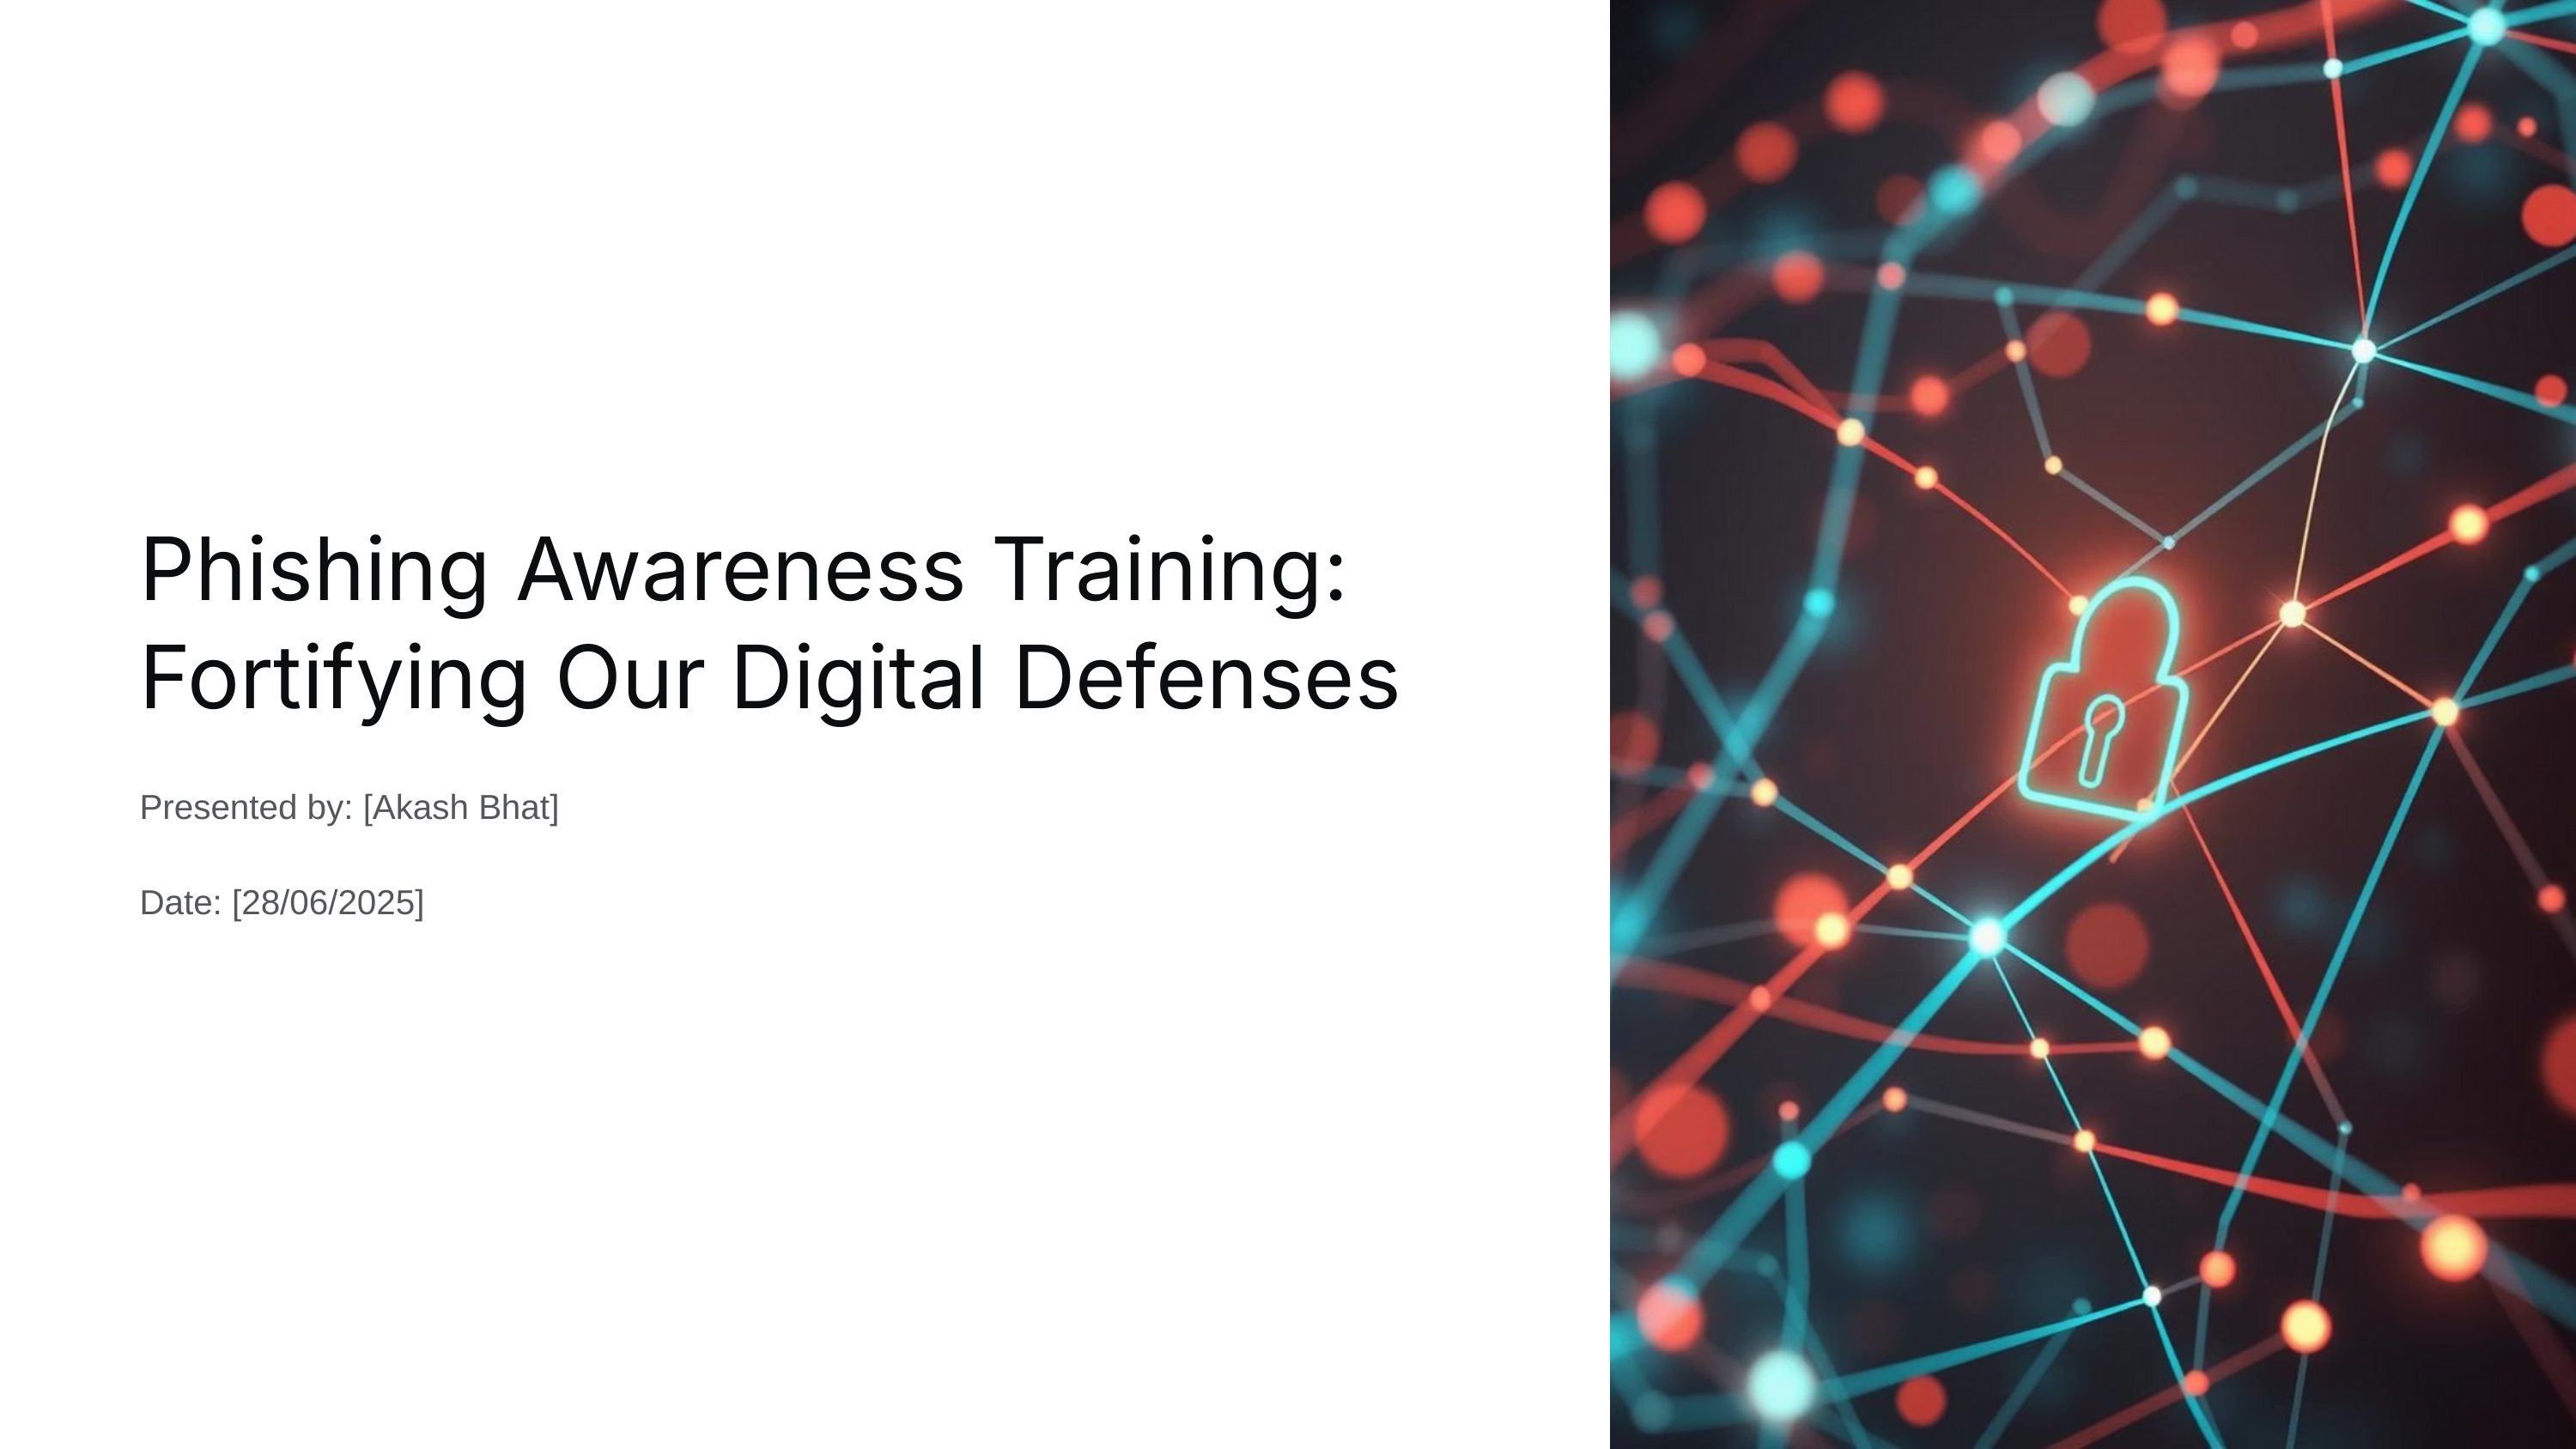

Phishing Awareness Training: Fortifying Our Digital Defenses
Presented by: [Akash Bhat]
Date: [28/06/2025]